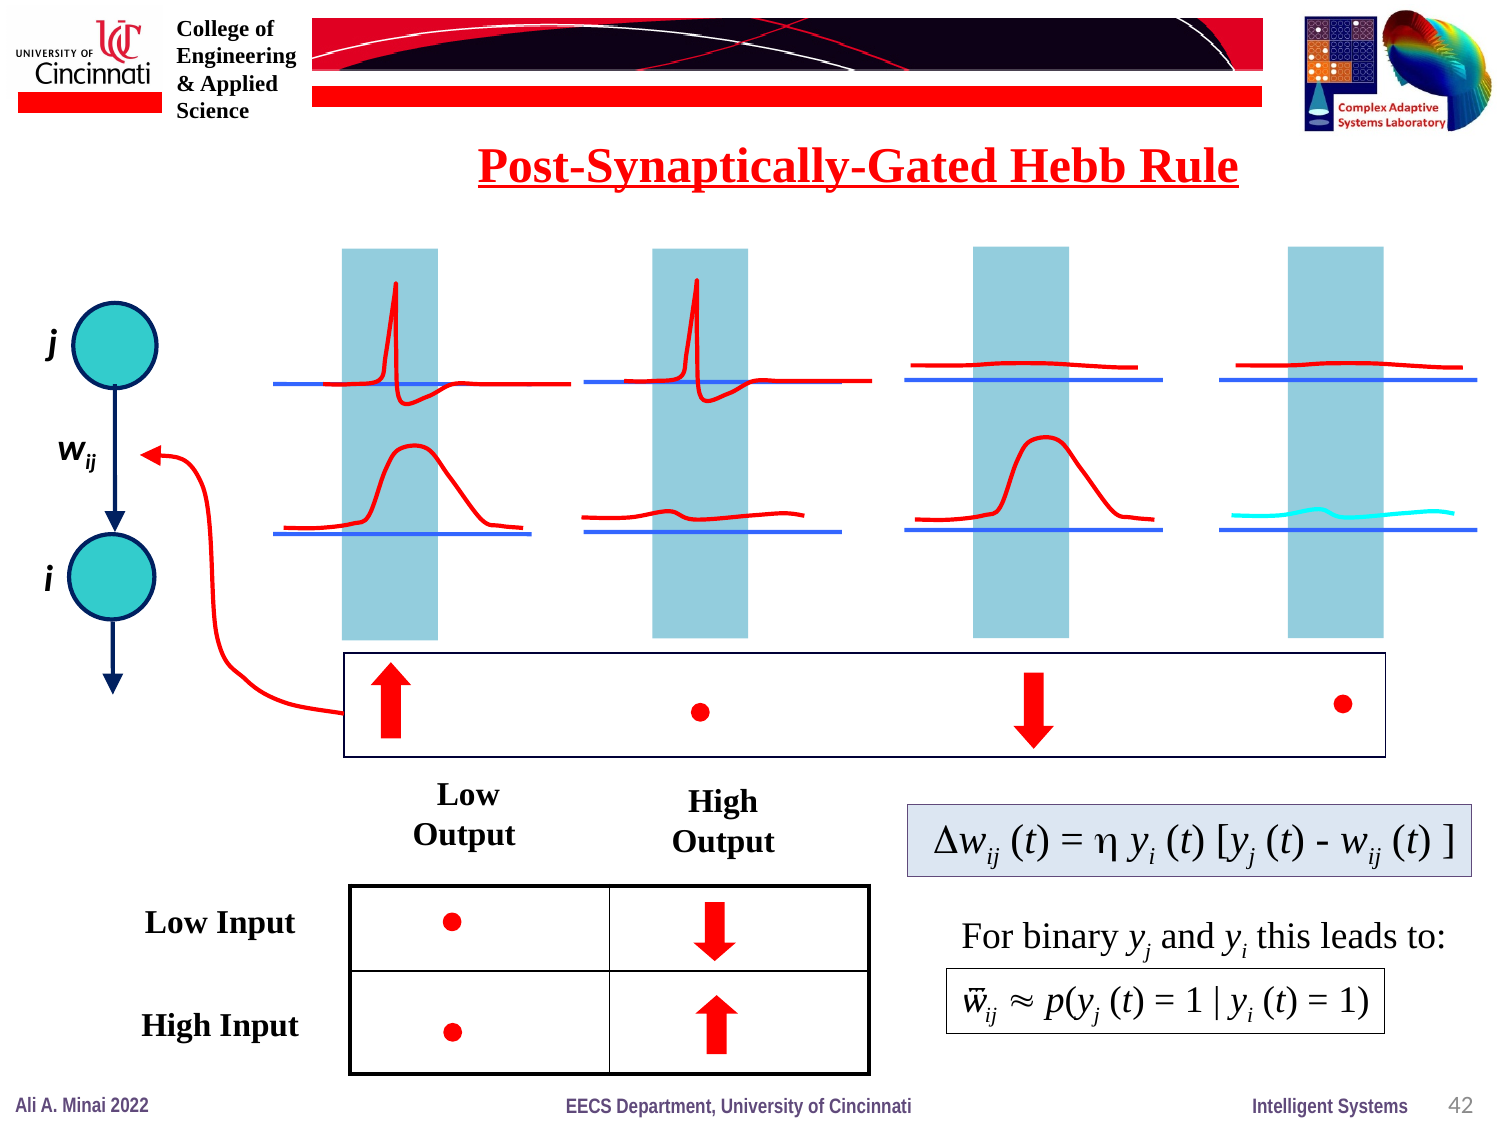

Post-Synaptically-Gated Hebb Rule

j

wij

i

Low
Output
High
Output
 Δwij (t) = η yi (t) [yj (t) - wij (t) ]
|  |  |
| --- | --- |
|  |  |
Low Input

For binary yj and yi this leads to:

ѿij ≈ p(yj (t) = 1 | yi (t) = 1)
High Input